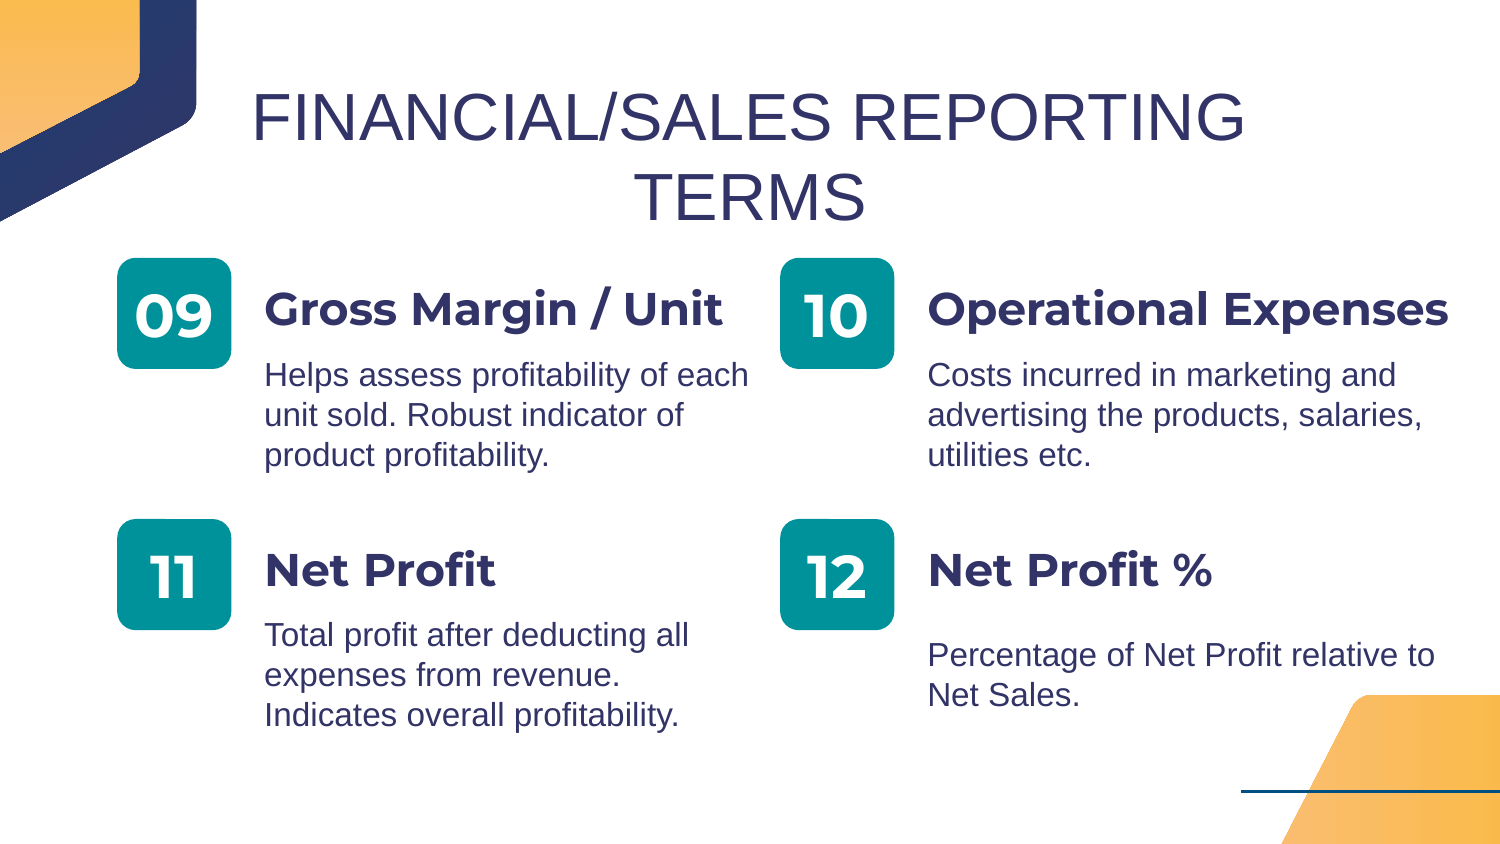

FINANCIAL/SALES REPORTING TERMS

# Gross Margin / Unit
Operational Expenses
09
10
Helps assess profitability of each unit sold. Robust indicator of product profitability.
Costs incurred in marketing and advertising the products, salaries, utilities etc.

Net Profit
Net Profit %
11
12
Total profit after deducting all expenses from revenue. Indicates overall profitability.
Percentage of Net Profit relative to Net Sales.